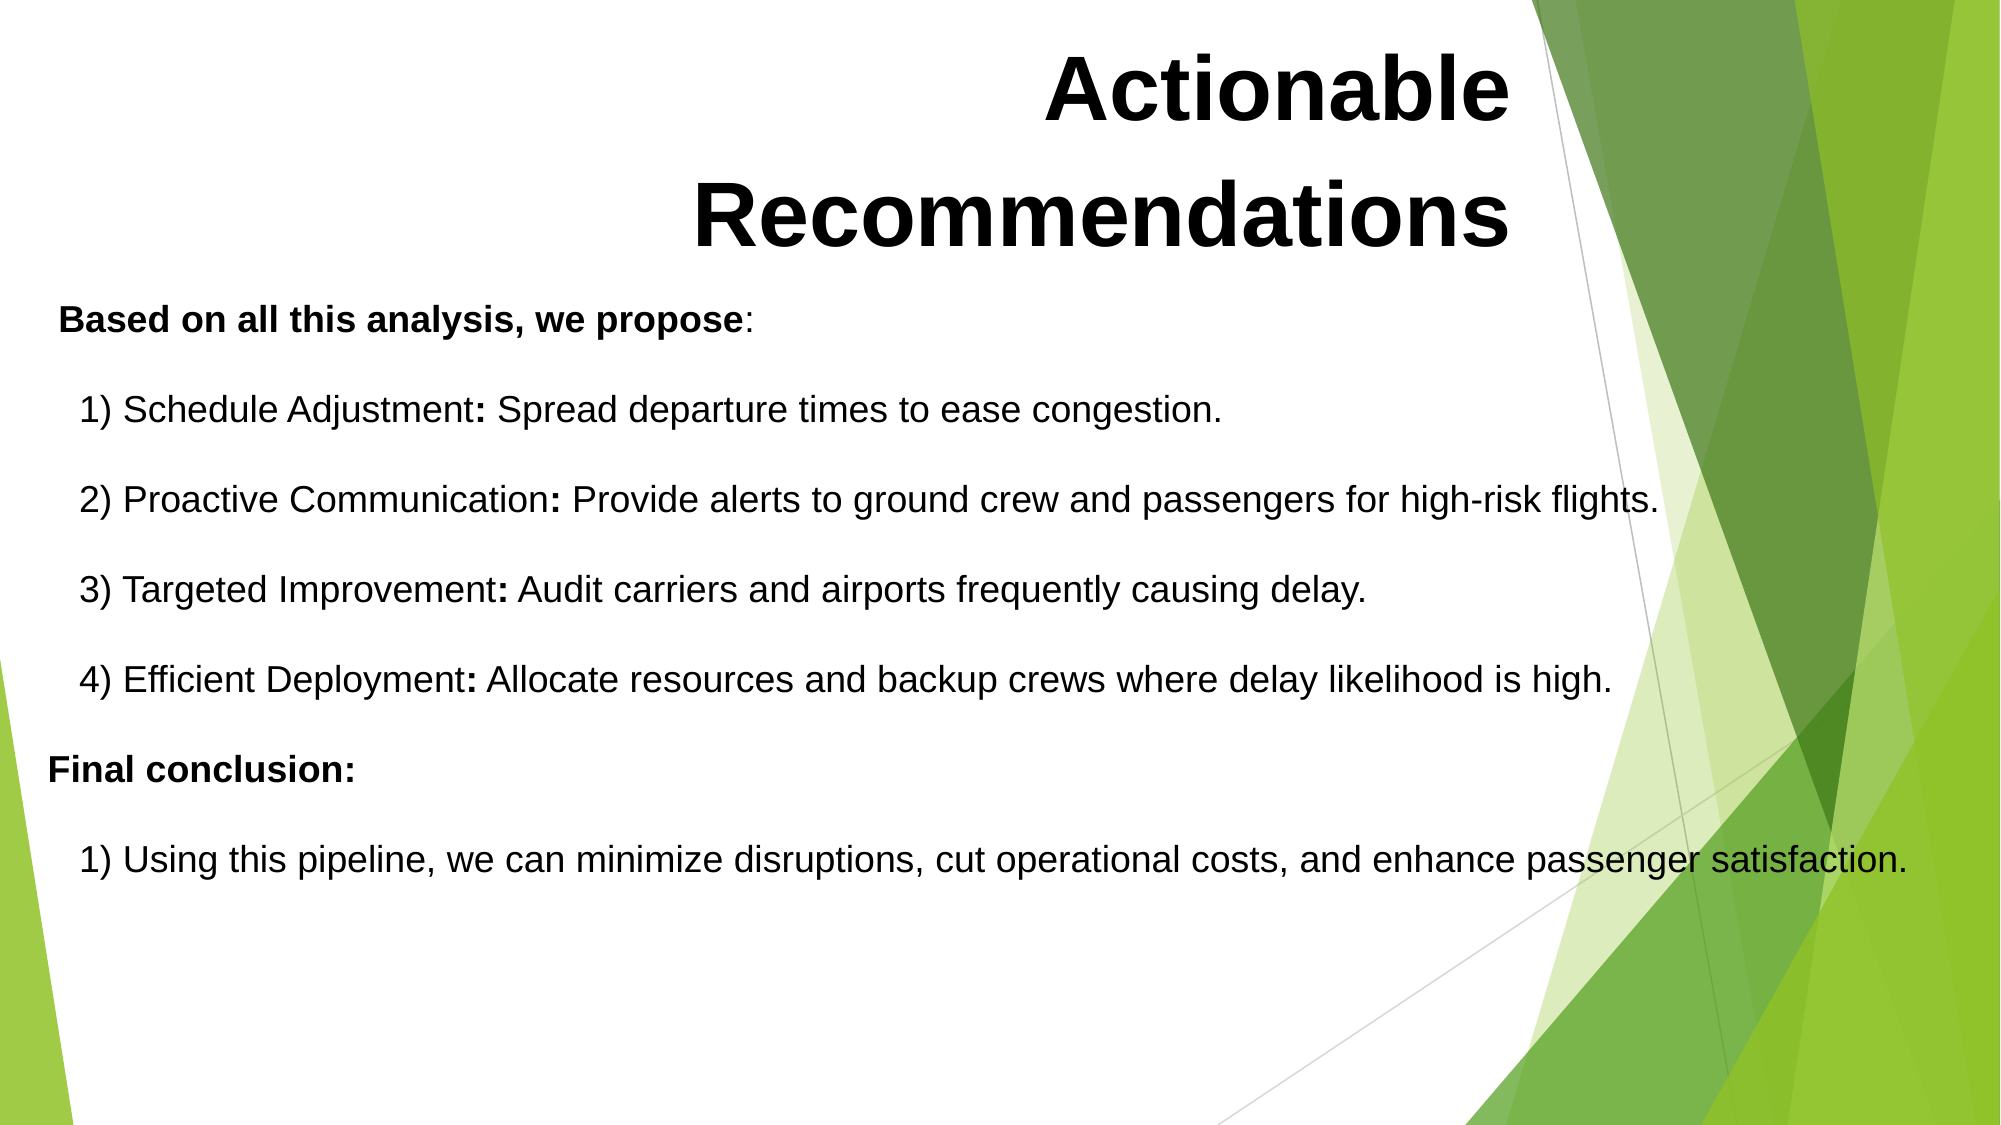

# Actionable Recommendations

  Based on all this analysis, we propose:
    1) Schedule Adjustment: Spread departure times to ease congestion.
    2) Proactive Communication: Provide alerts to ground crew and passengers for high-risk flights.
    3) Targeted Improvement: Audit carriers and airports frequently causing delay.
    4) Efficient Deployment: Allocate resources and backup crews where delay likelihood is high.

 Final conclusion:
    1) Using this pipeline, we can minimize disruptions, cut operational costs, and enhance passenger satisfaction.